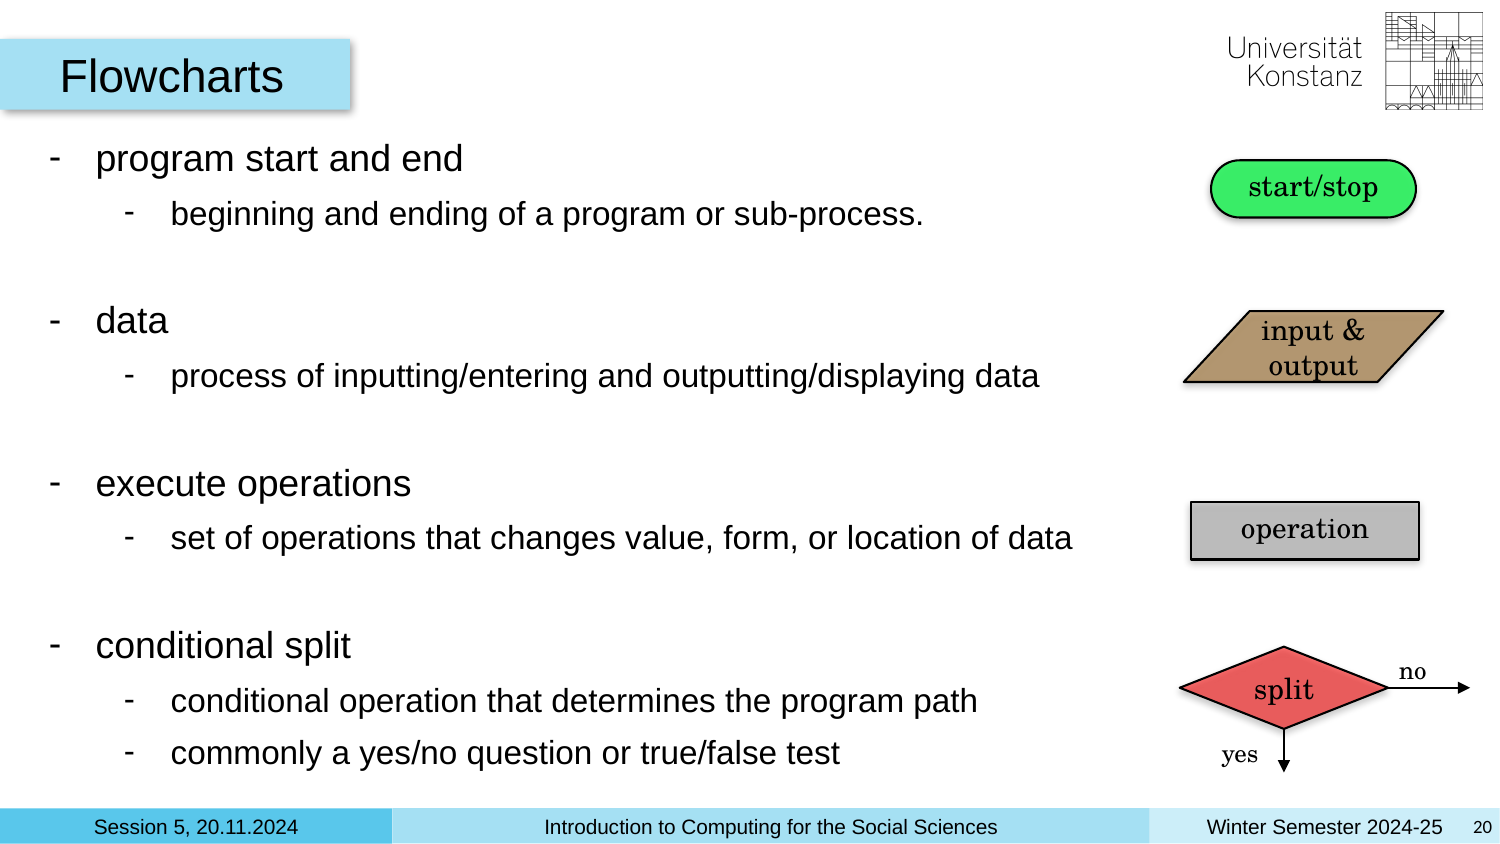

Flowcharts
program start and end
beginning and ending of a program or sub-process.

data
process of inputting/entering and outputting/displaying data

execute operations
set of operations that changes value, form, or location of data

conditional split
conditional operation that determines the program path
commonly a yes/no question or true/false test

start/stop

input & output

operation

no
split
yes